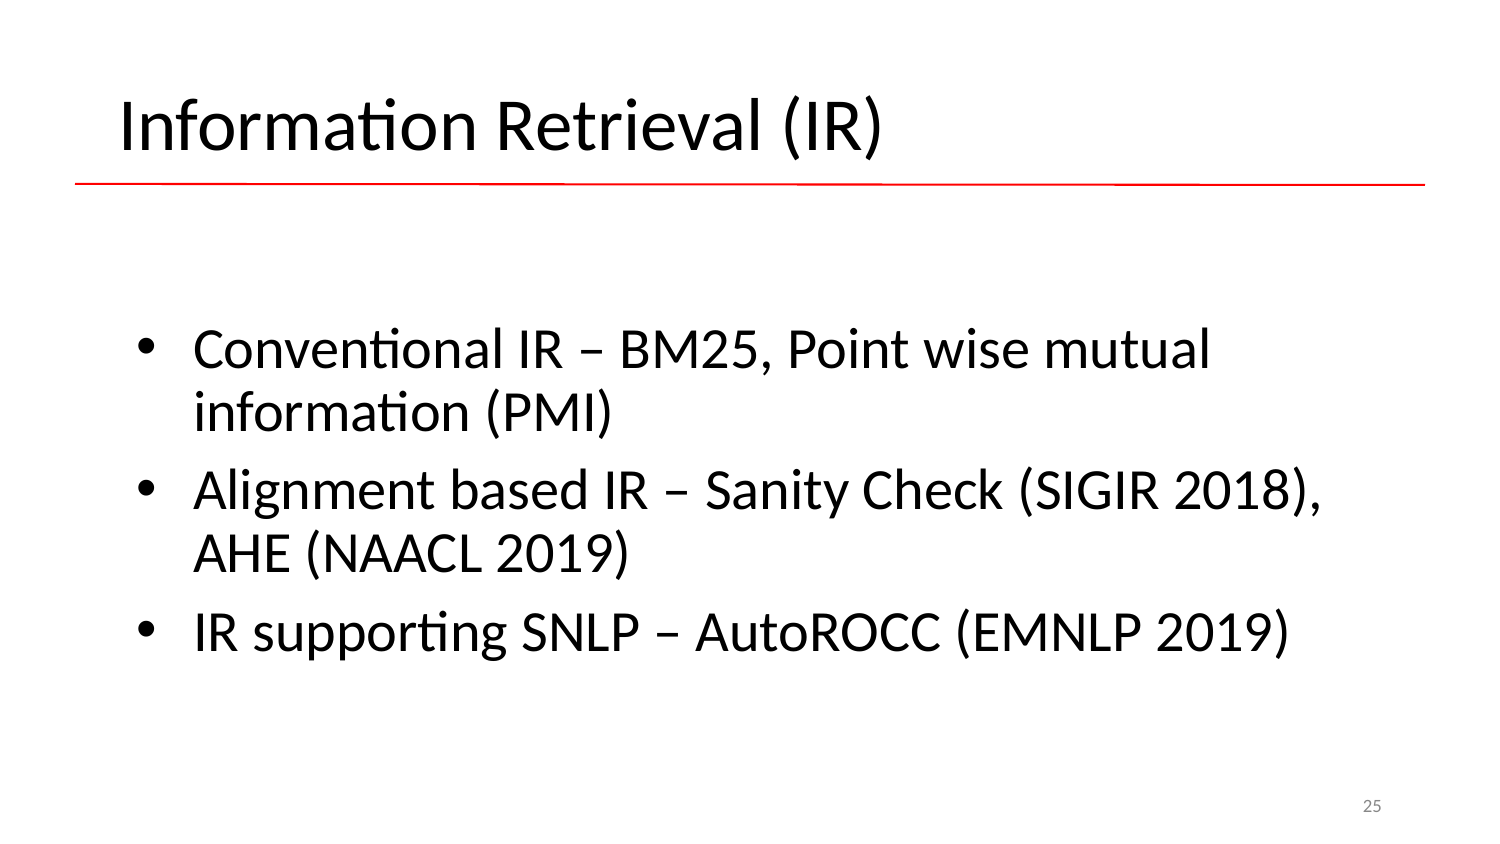

# Information Retrieval (IR)

Conventional IR – BM25, Point wise mutual information (PMI)
Alignment based IR – Sanity Check (SIGIR 2018), AHE (NAACL 2019)
IR supporting SNLP – AutoROCC (EMNLP 2019)
25